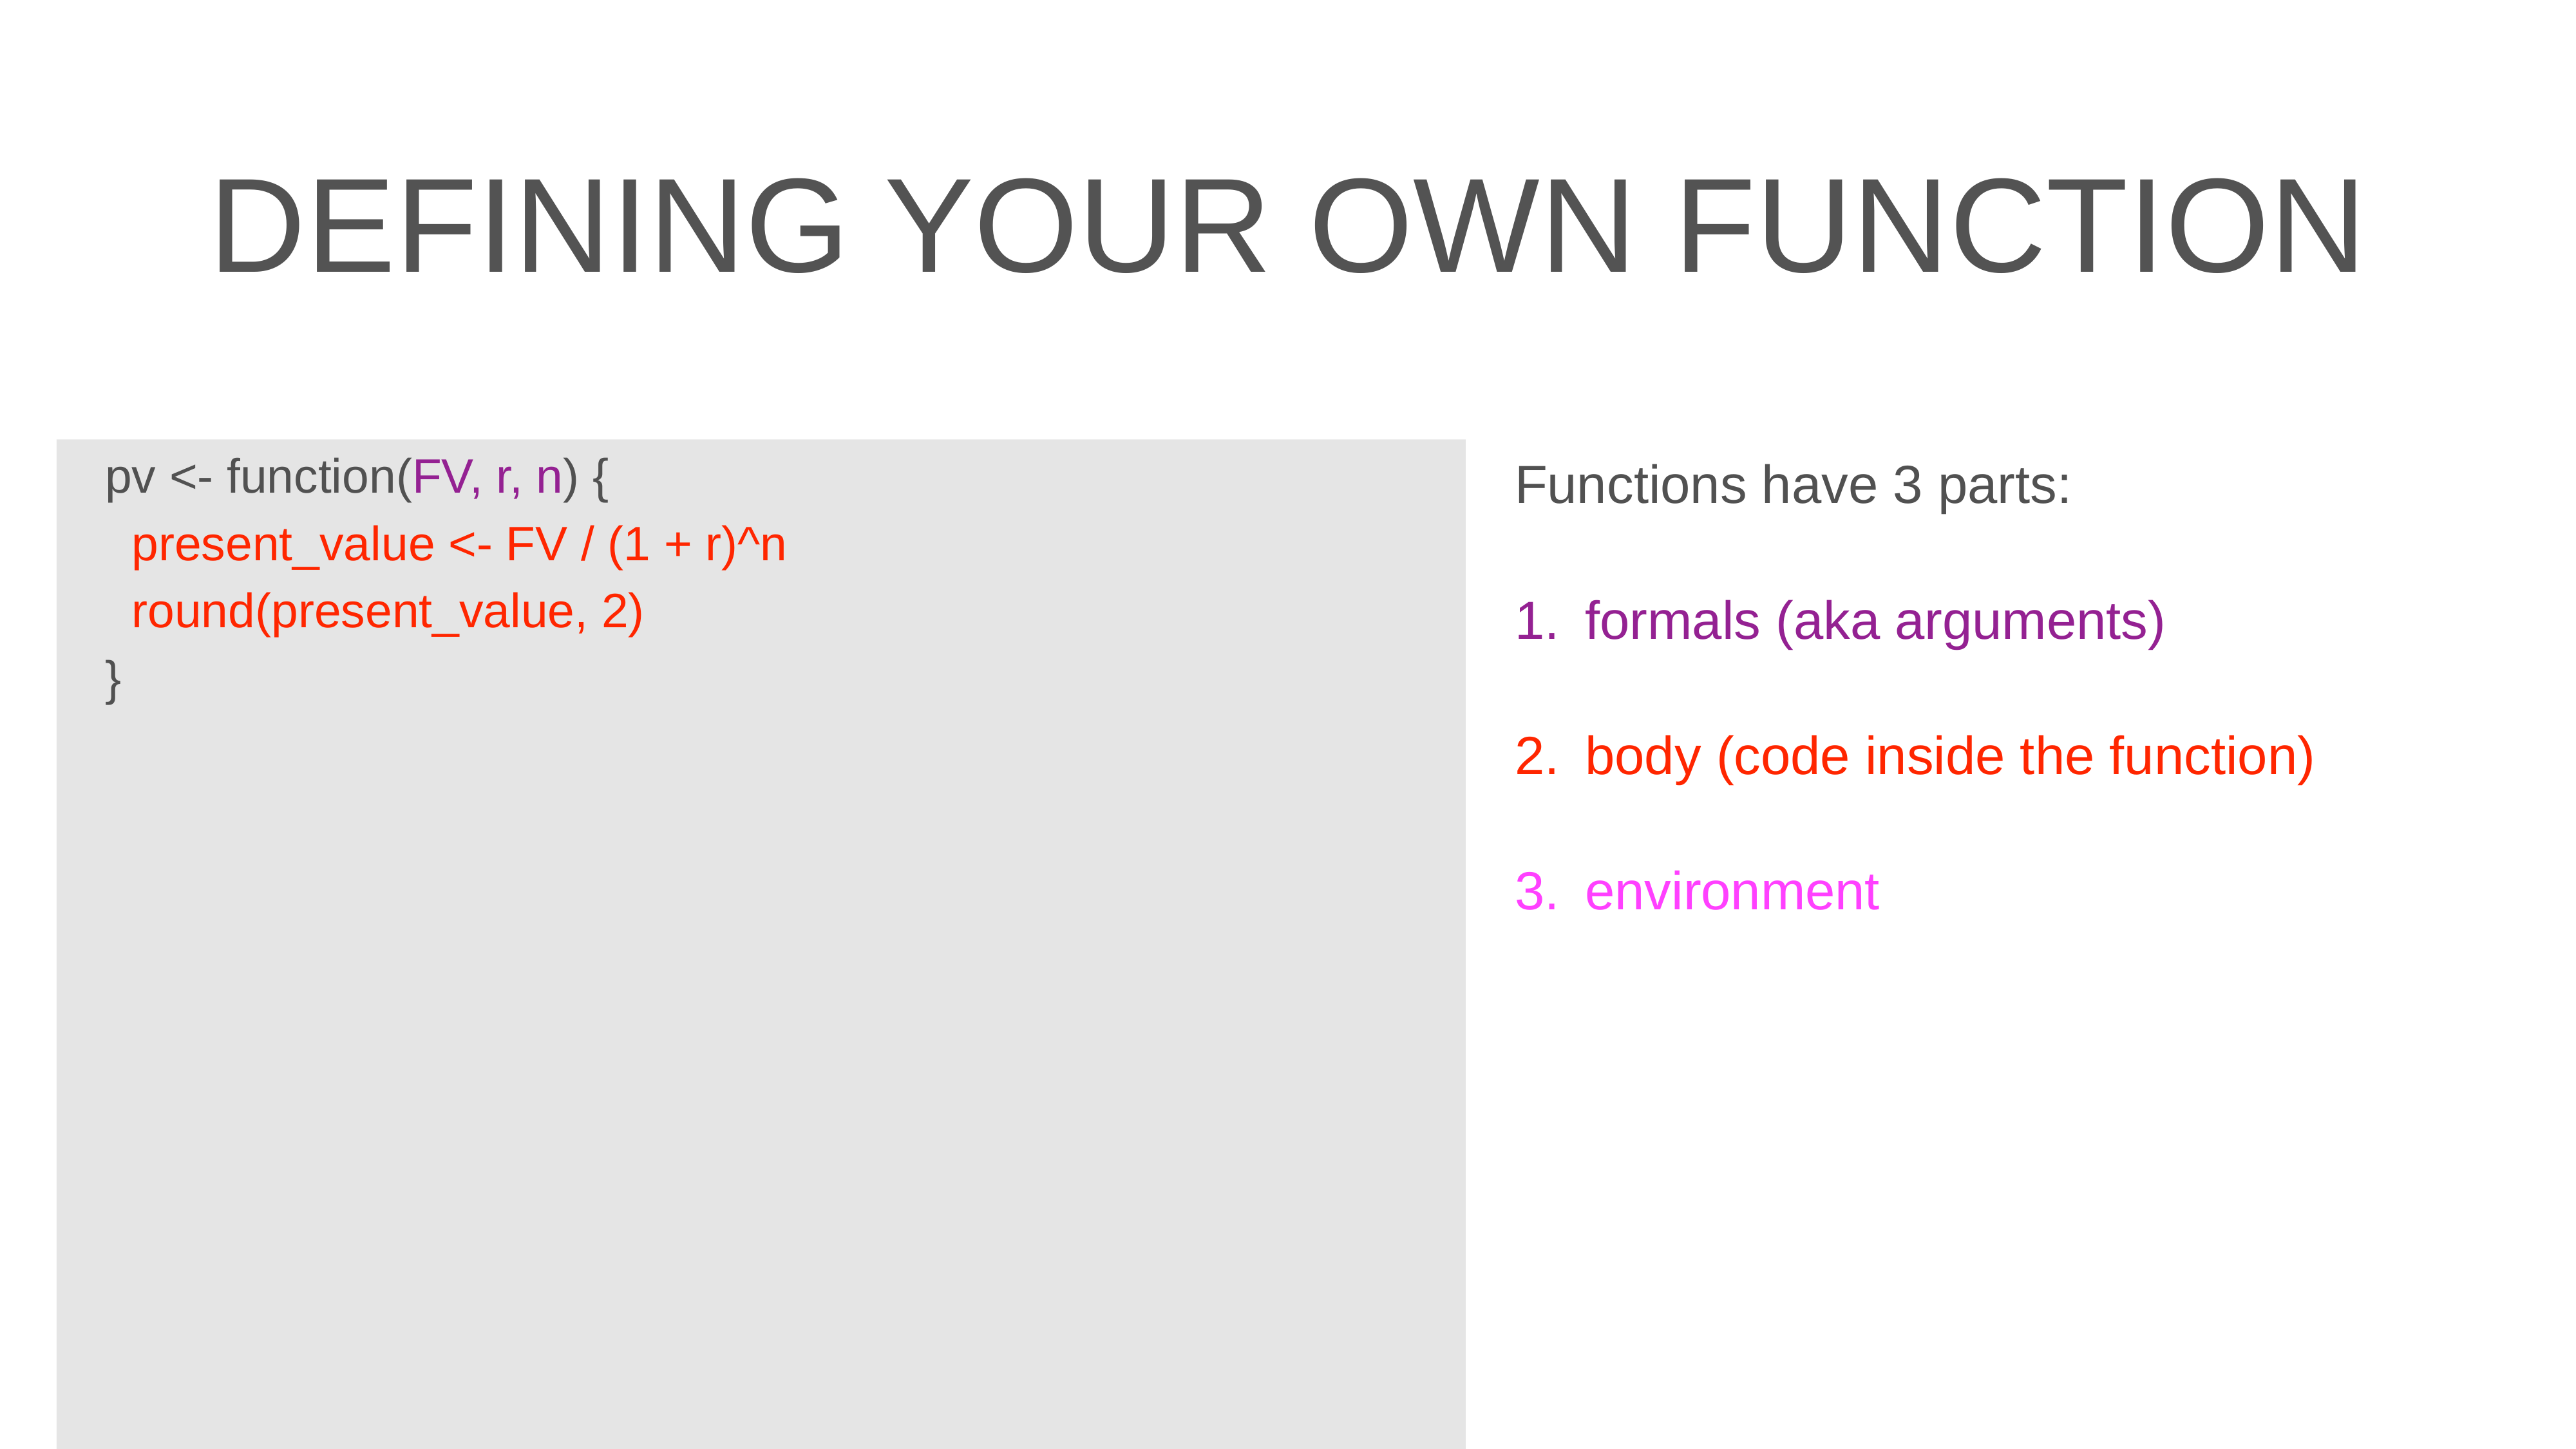

# defining your own function
pv <- function(FV, r, n) {
  present_value <- FV / (1 + r)^n
  round(present_value, 2)
}

Functions have 3 parts:
formals (aka arguments)
body (code inside the function)
environment